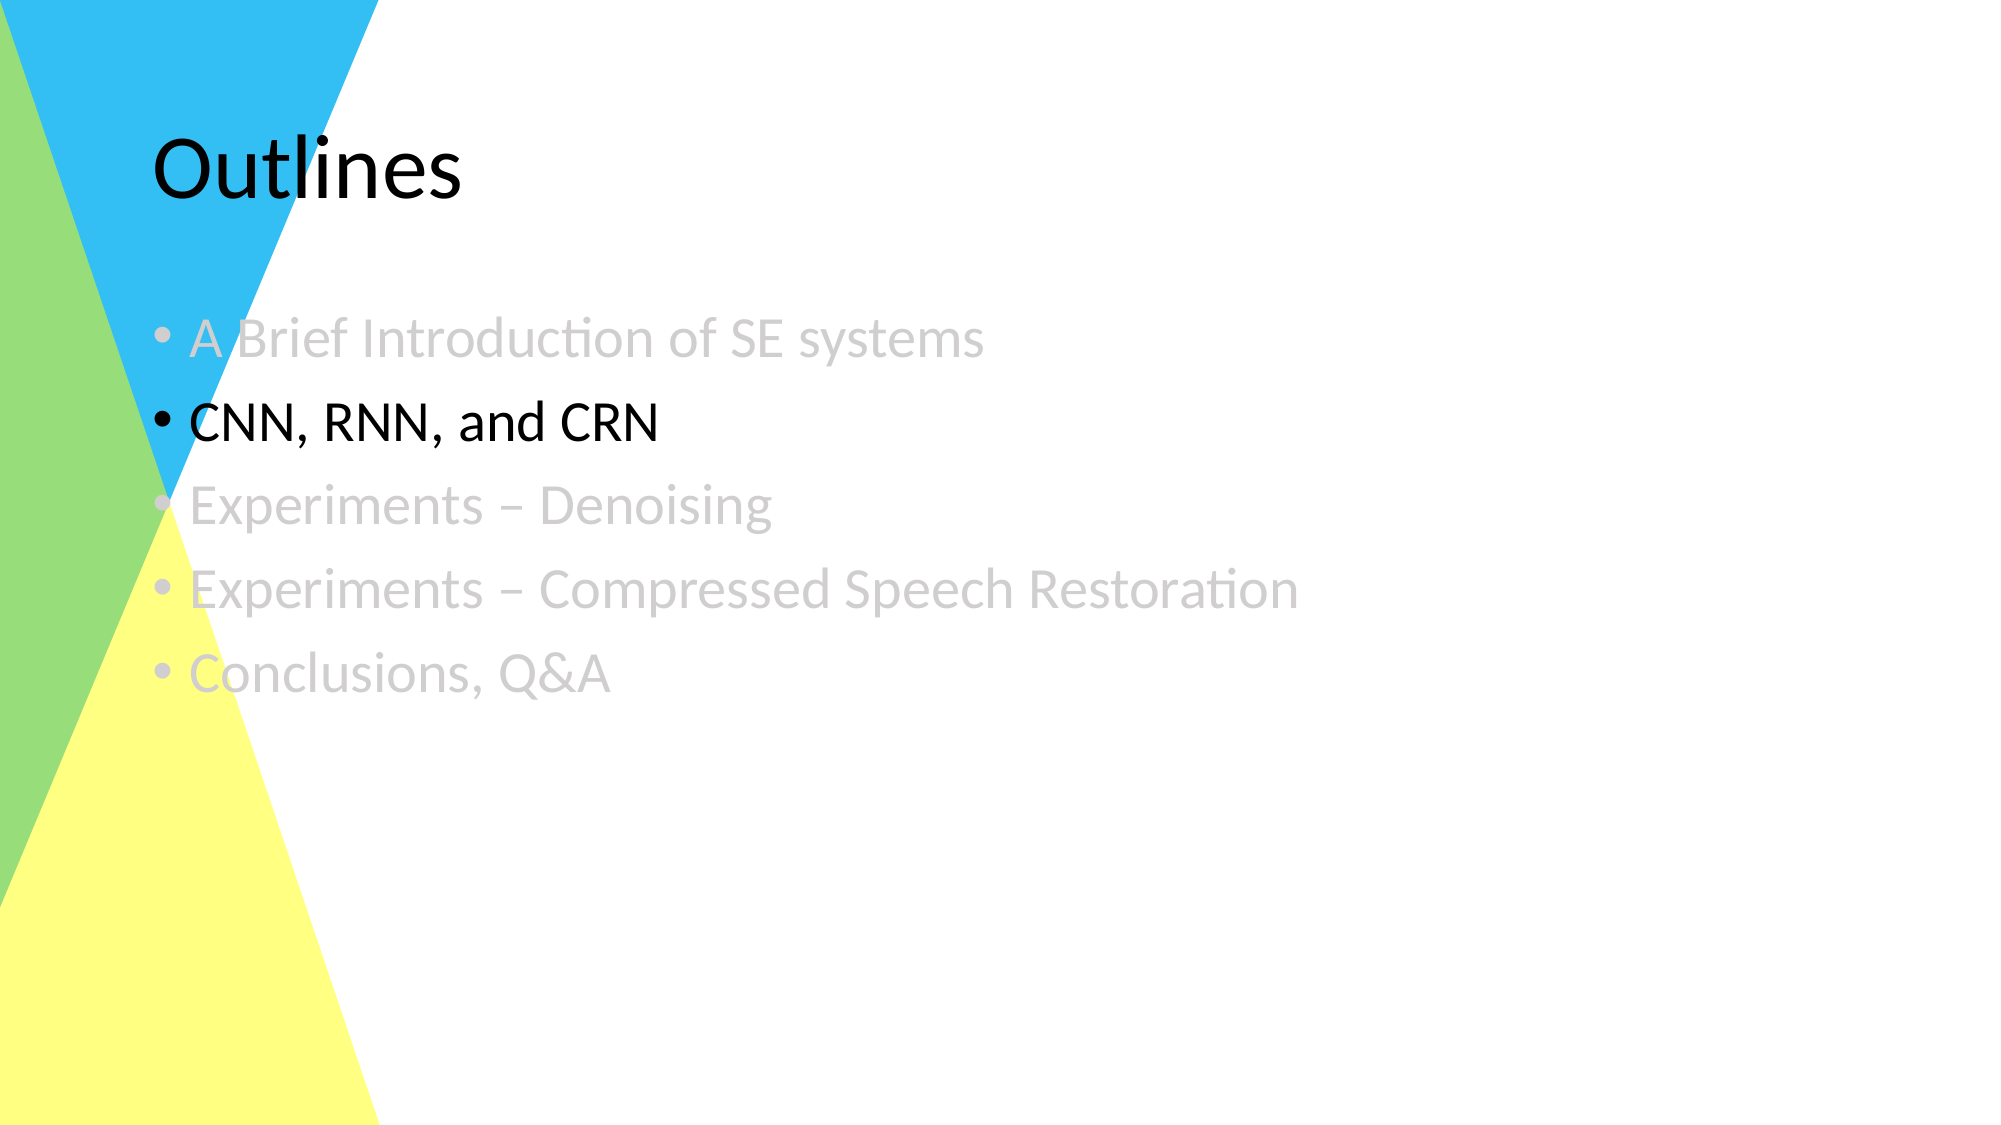

# Outlines
A Brief Introduction of SE systems
CNN, RNN, and CRN
Experiments – Denoising
Experiments – Compressed Speech Restoration
Conclusions, Q&A